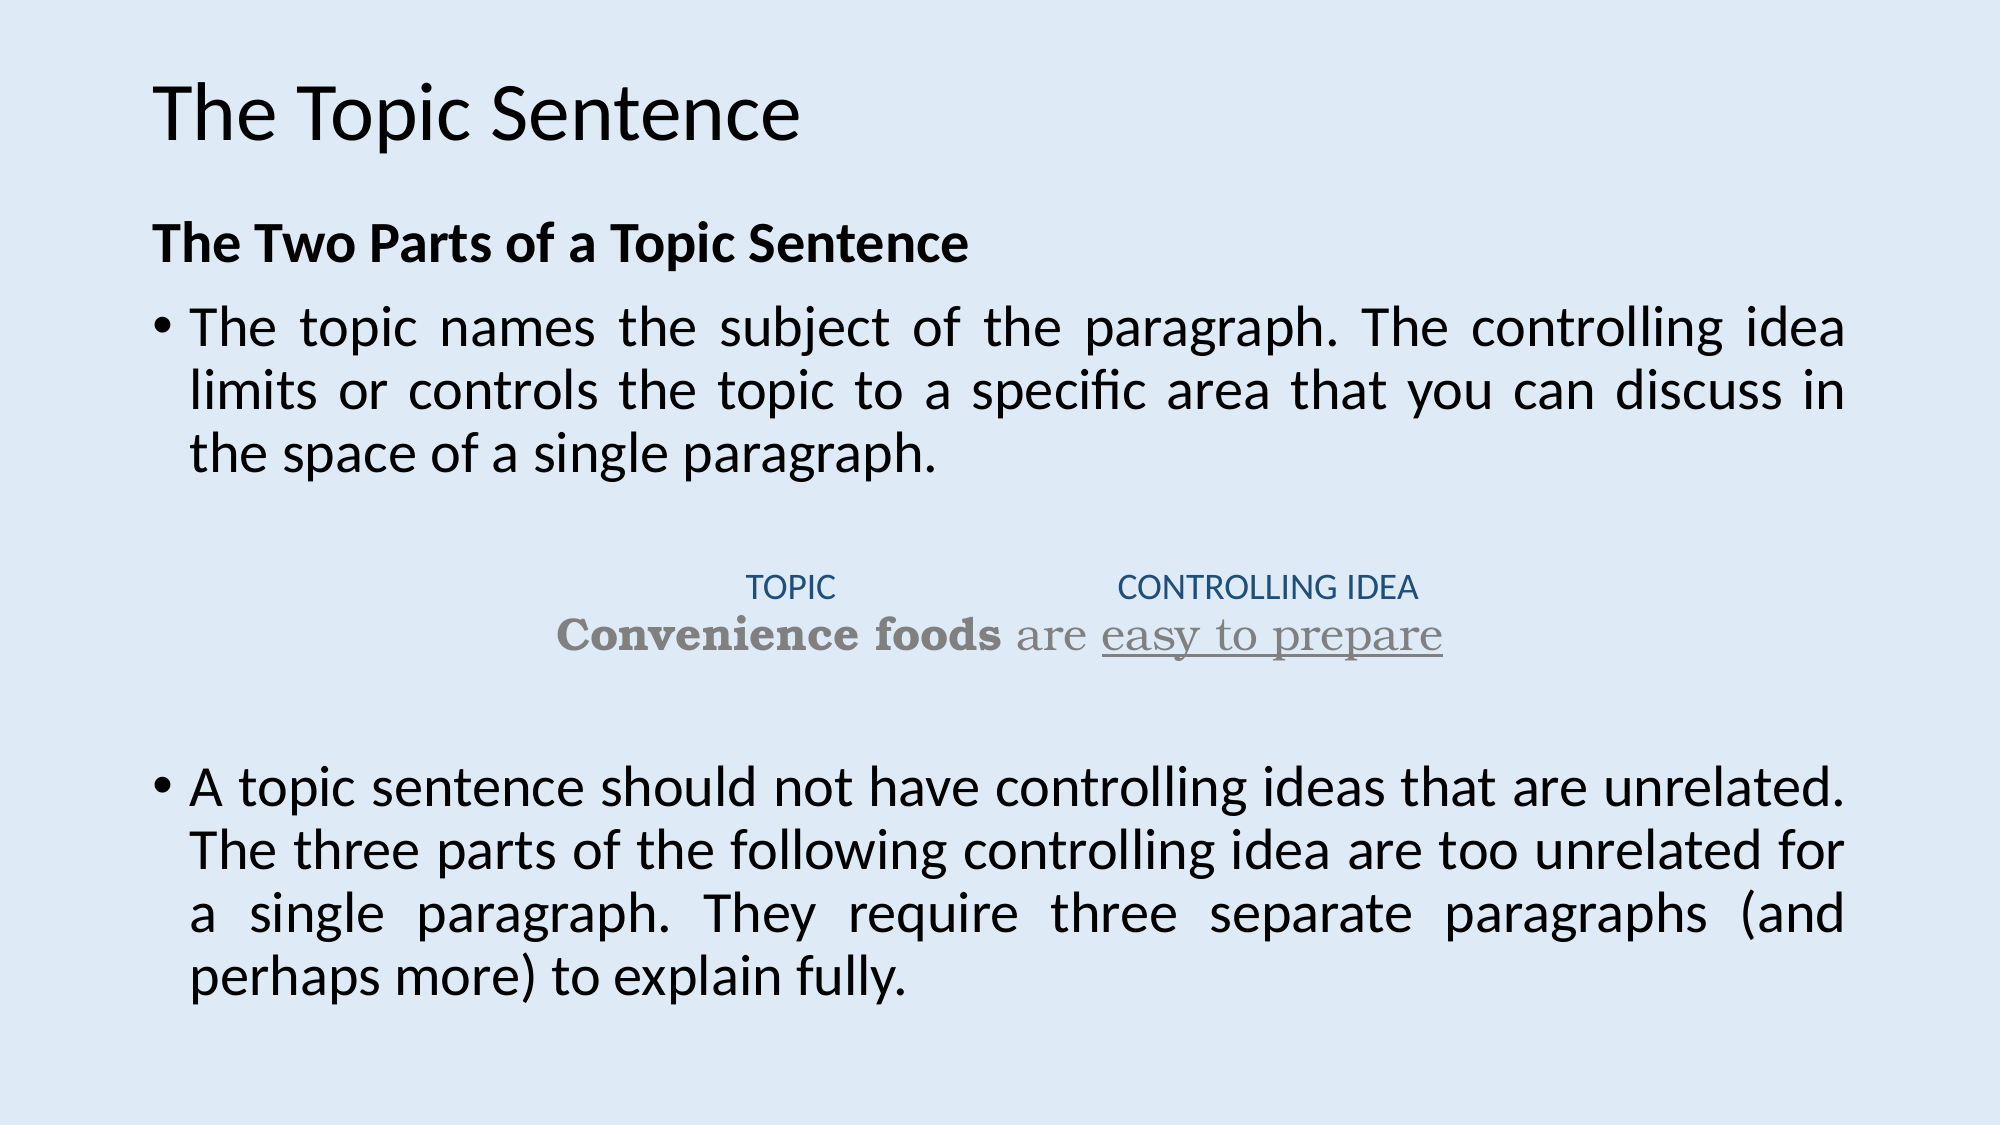

# The Topic Sentence
The Two Parts of a Topic Sentence
The topic names the subject of the paragraph. The controlling idea limits or controls the topic to a specific area that you can discuss in the space of a single paragraph.

A topic sentence should not have controlling ideas that are unrelated. The three parts of the following controlling idea are too unrelated for a single paragraph. They require three separate paragraphs (and perhaps more) to explain fully.
TOPIC
CONTROLLING IDEA
Convenience foods are easy to prepare